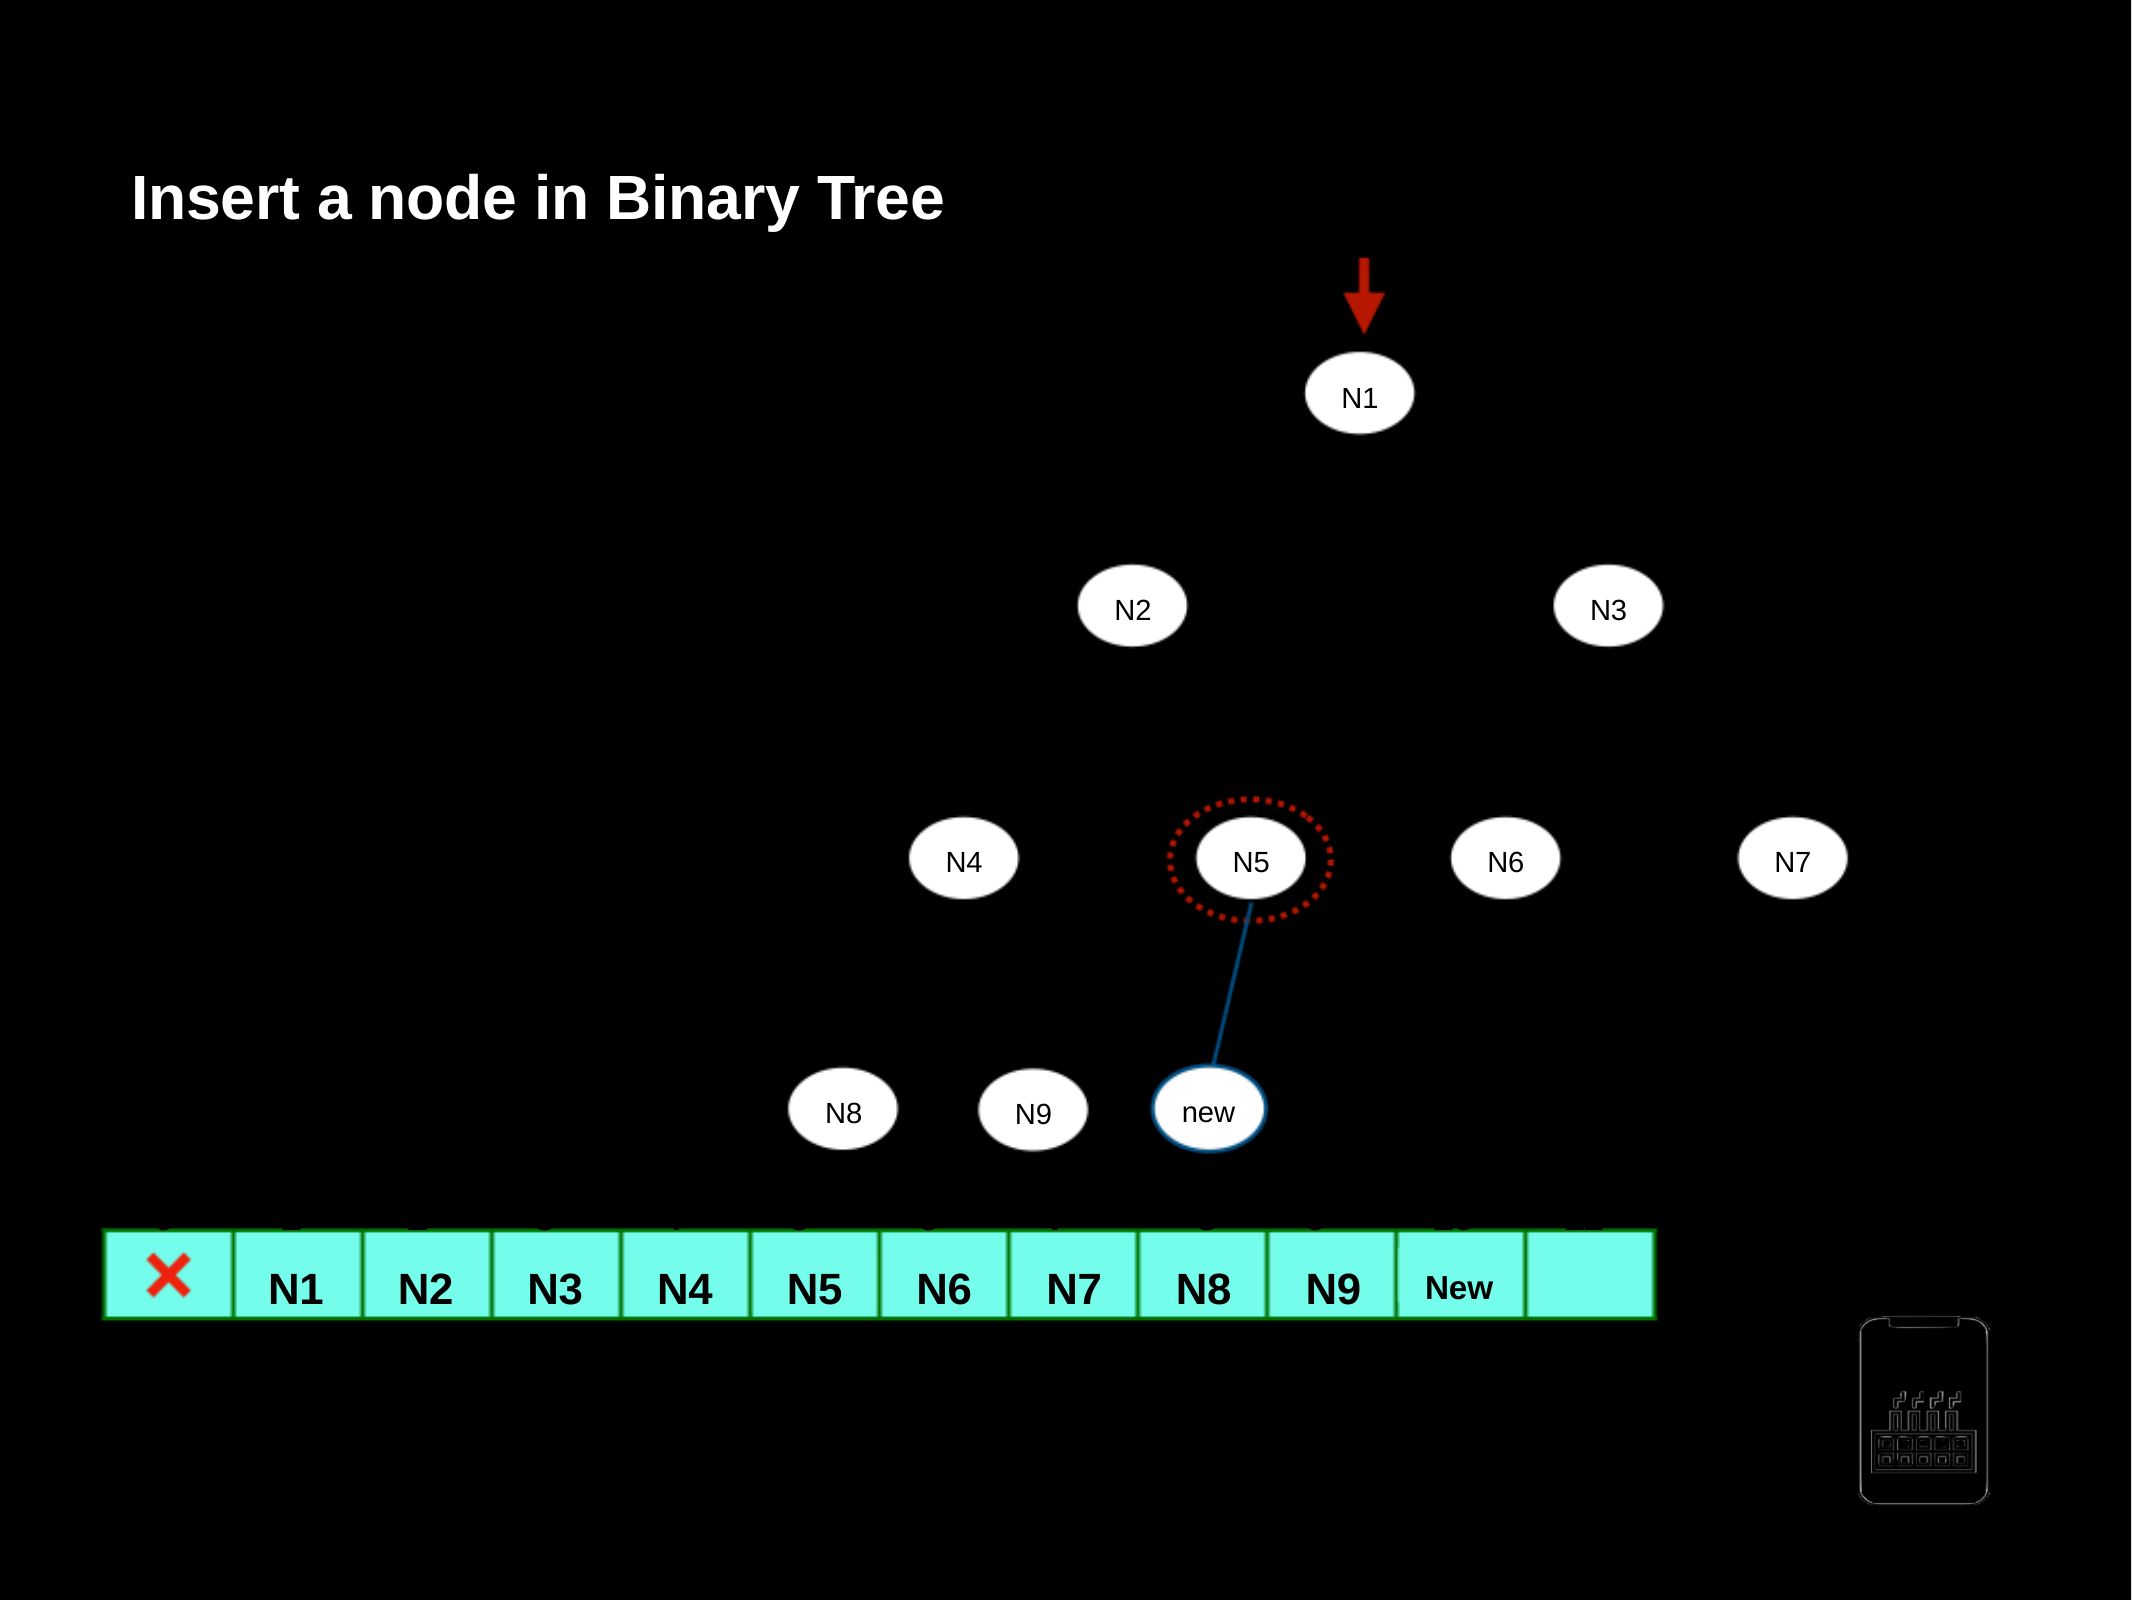

Insert a node in Binary Tree

The Binary Tree is full We have to look for a ﬁrst vacant place
- -
N1
newNode
Left child = cell[2x]
N2
N3

x = 5, cell[2x5=10]
N6
N7
N4
N5
new
N8
N9
0
1
2
3
4
5
6
7
8
9
10
11

N1
N2
N3
N4
N5
N6
N7
N8
N9
New

AppMillers
www.appmillers.com